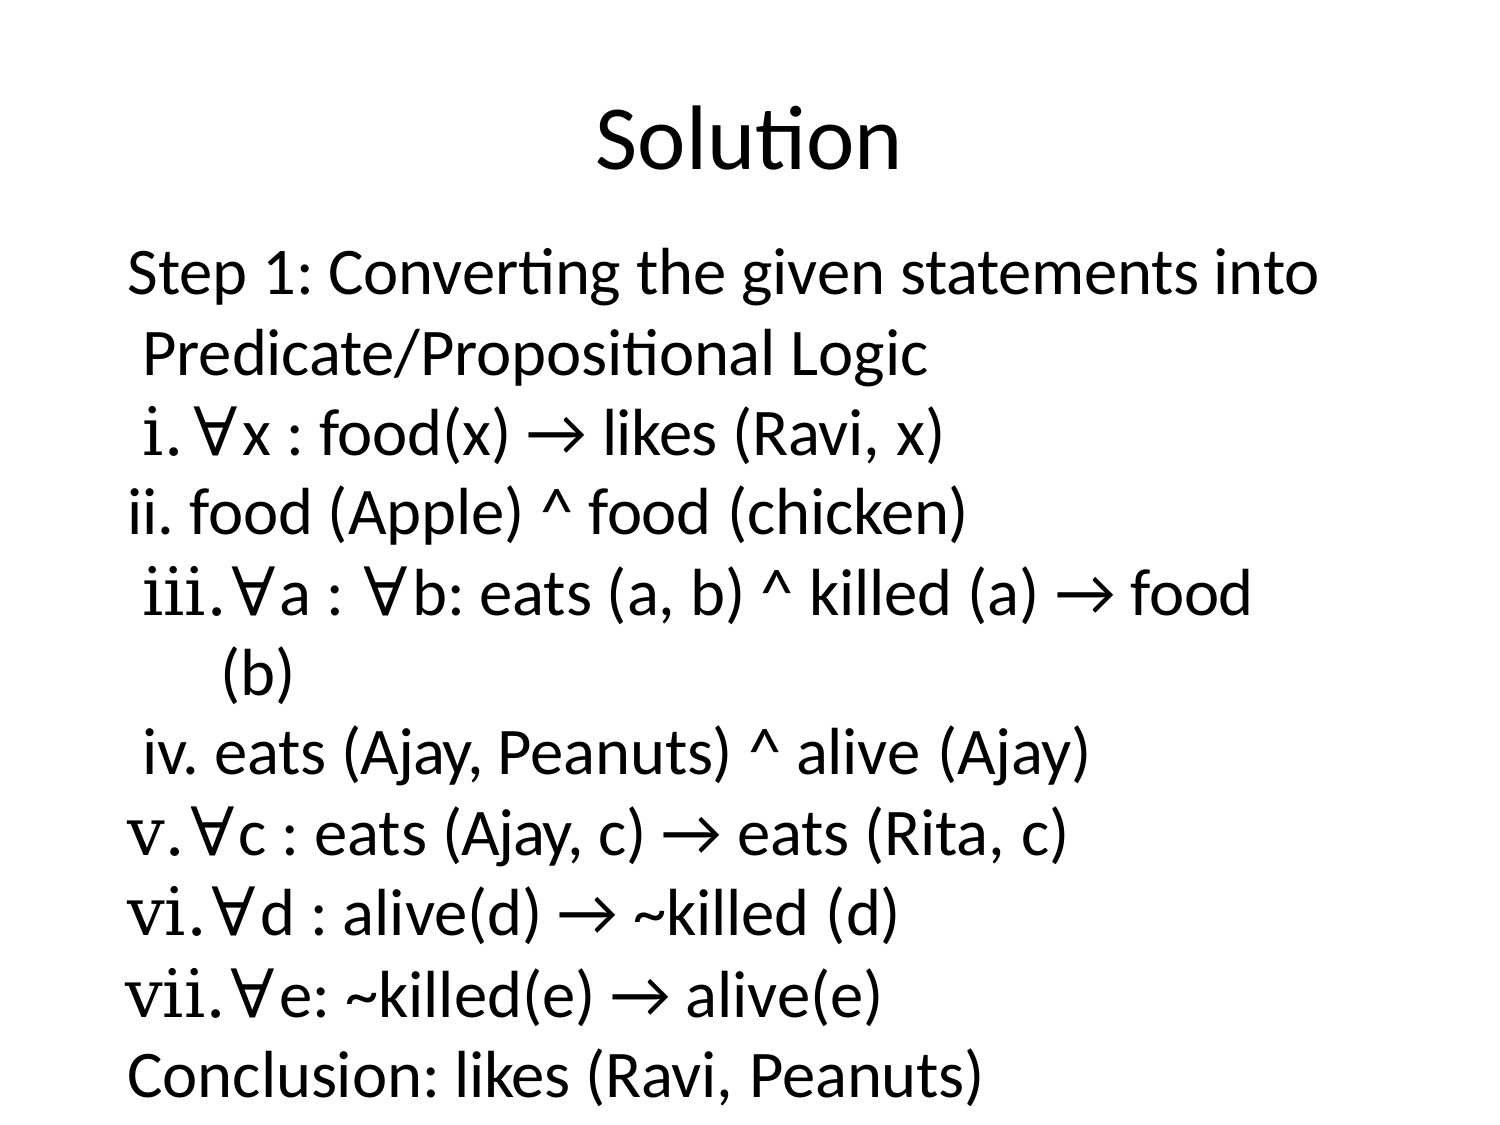

# Solution
Step 1: Converting the given statements into  Predicate/Propositional Logic
∀x : food(x) → likes (Ravi, x)
food (Apple) ^ food (chicken)
∀a : ∀b: eats (a, b) ^ killed (a) → food (b)
eats (Ajay, Peanuts) ^ alive (Ajay)
∀c : eats (Ajay, c) → eats (Rita, c)
∀d : alive(d) → ~killed (d)
∀e: ~killed(e) → alive(e)  Conclusion: likes (Ravi, Peanuts)